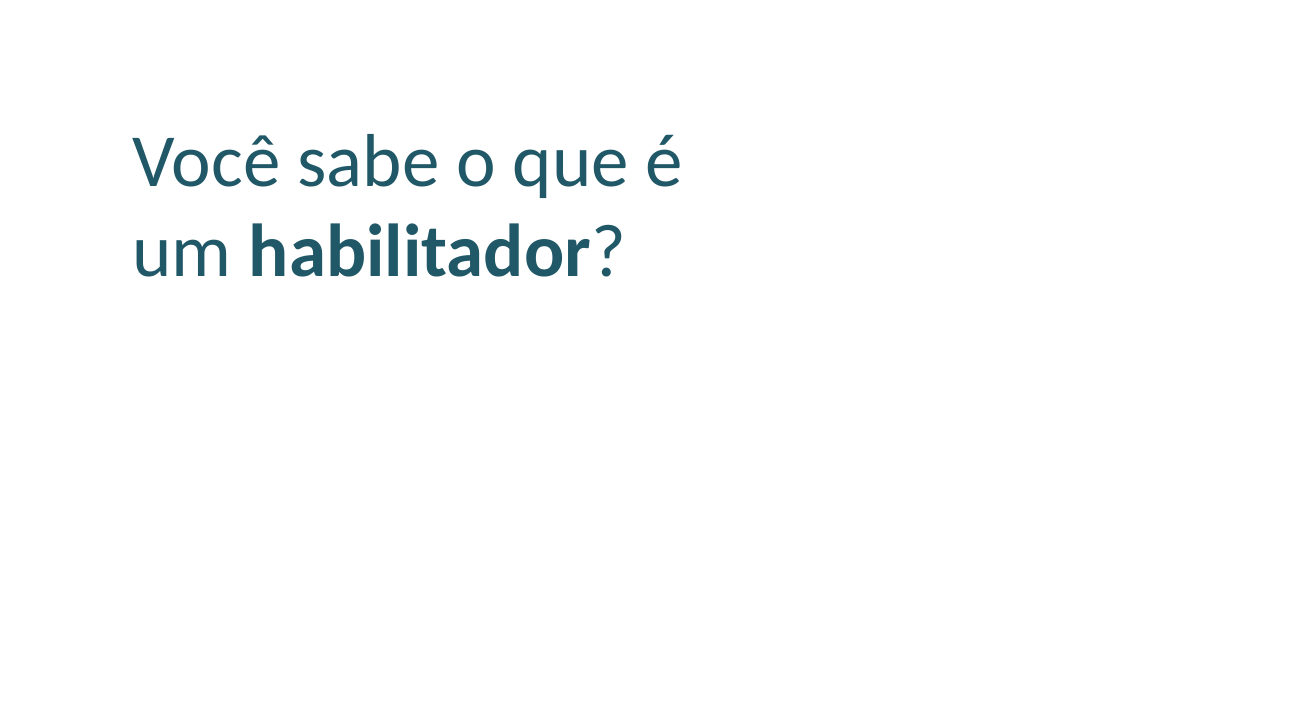

Você sabe o que é um habilitador?